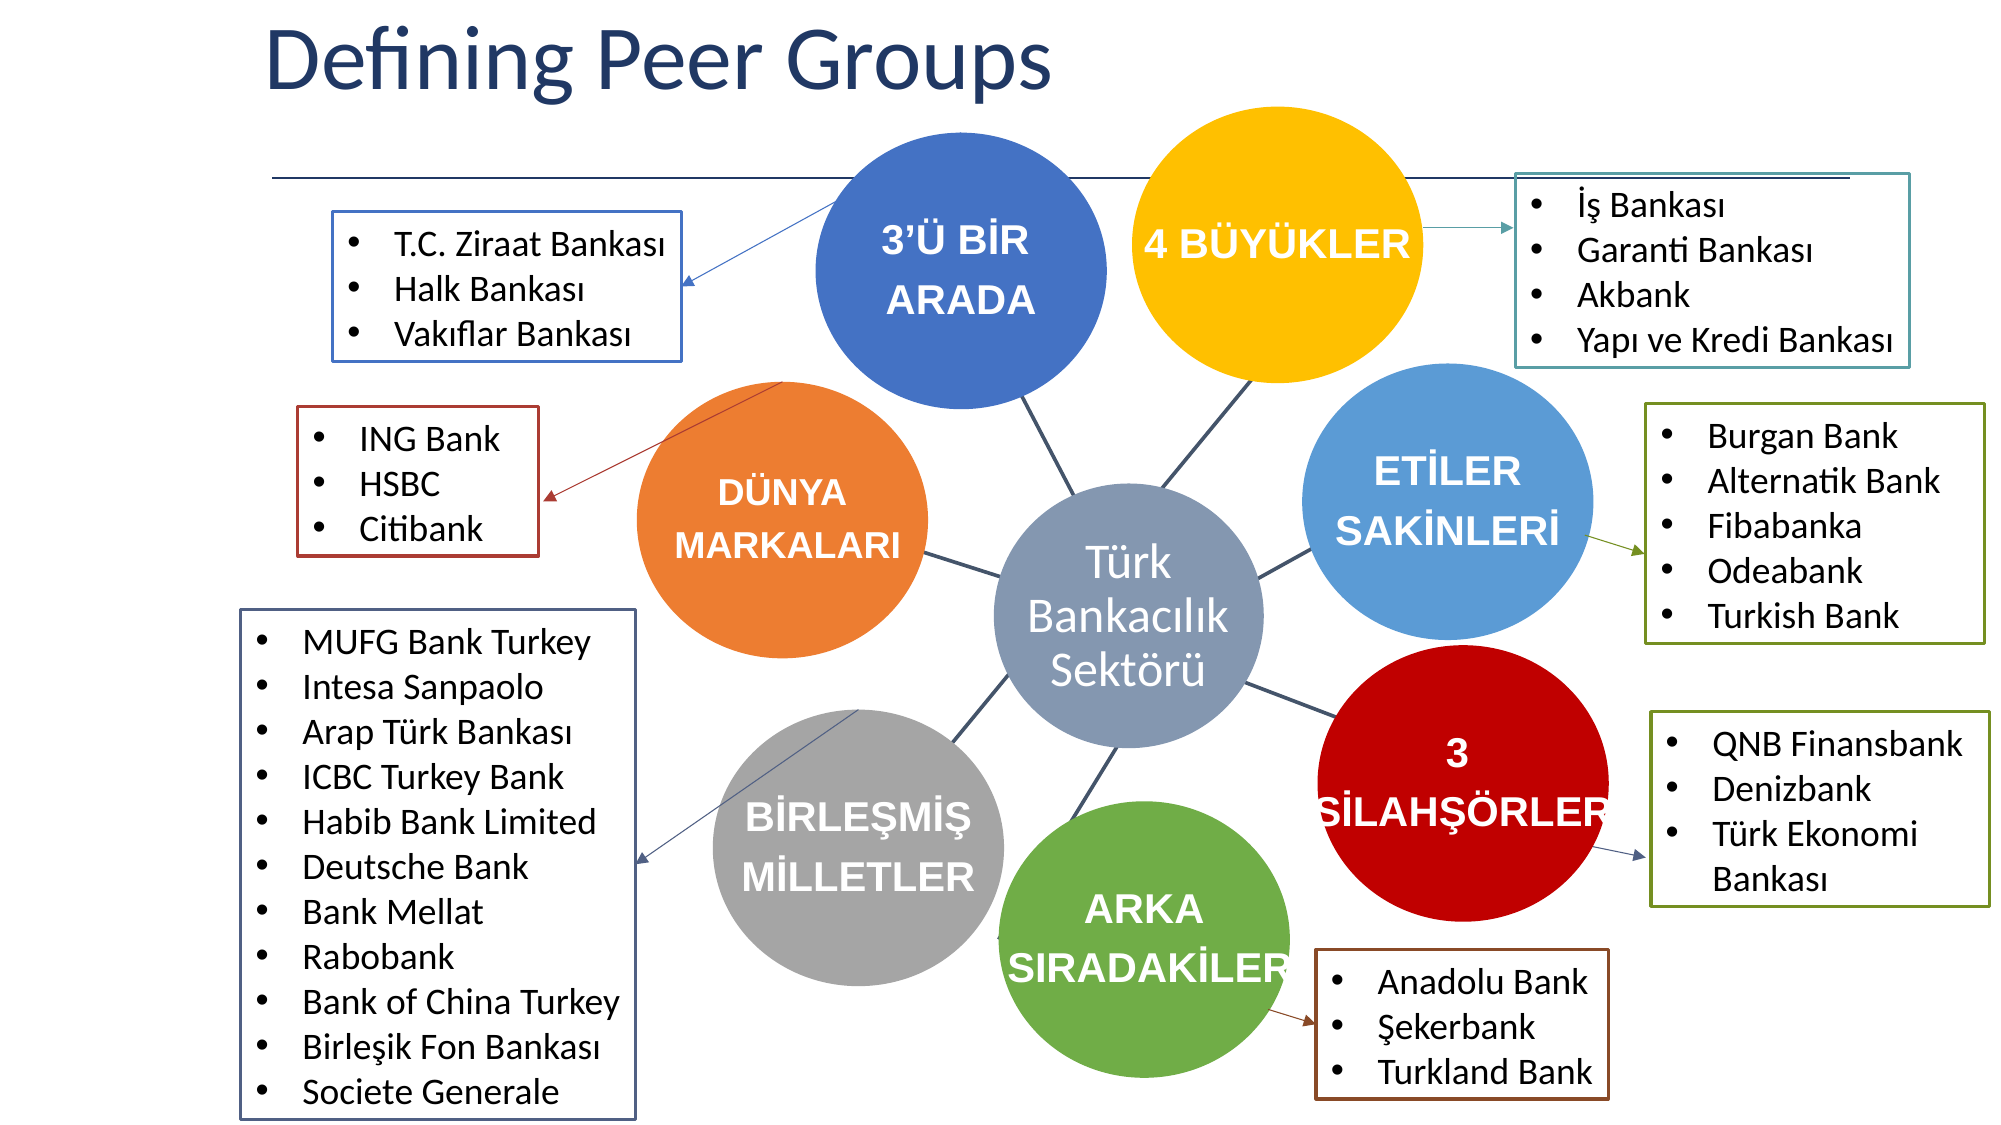

# Defining Peer Groups
4 BÜYÜKLER
3’Ü BİR
ARADA
İş Bankası
Garanti Bankası
Akbank
Yapı ve Kredi Bankası
T.C. Ziraat Bankası
Halk Bankası
Vakıflar Bankası
ETİLER
SAKİNLERİ
DÜNYA
 MARKALARI
Burgan Bank
Alternatik Bank
Fibabanka
Odeabank
Turkish Bank
ING Bank
HSBC
Citibank
Türk
Bankacılık
Sektörü
MUFG Bank Turkey
Intesa Sanpaolo
Arap Türk Bankası
ICBC Turkey Bank
Habib Bank Limited
Deutsche Bank
Bank Mellat
Rabobank
Bank of China Turkey
Birleşik Fon Bankası
Societe Generale
3
SİLAHŞÖRLER
BİRLEŞMİŞ
MİLLETLER
QNB Finansbank
Denizbank
Türk Ekonomi Bankası
ARKA
 SIRADAKİLER
Anadolu Bank
Şekerbank
Turkland Bank